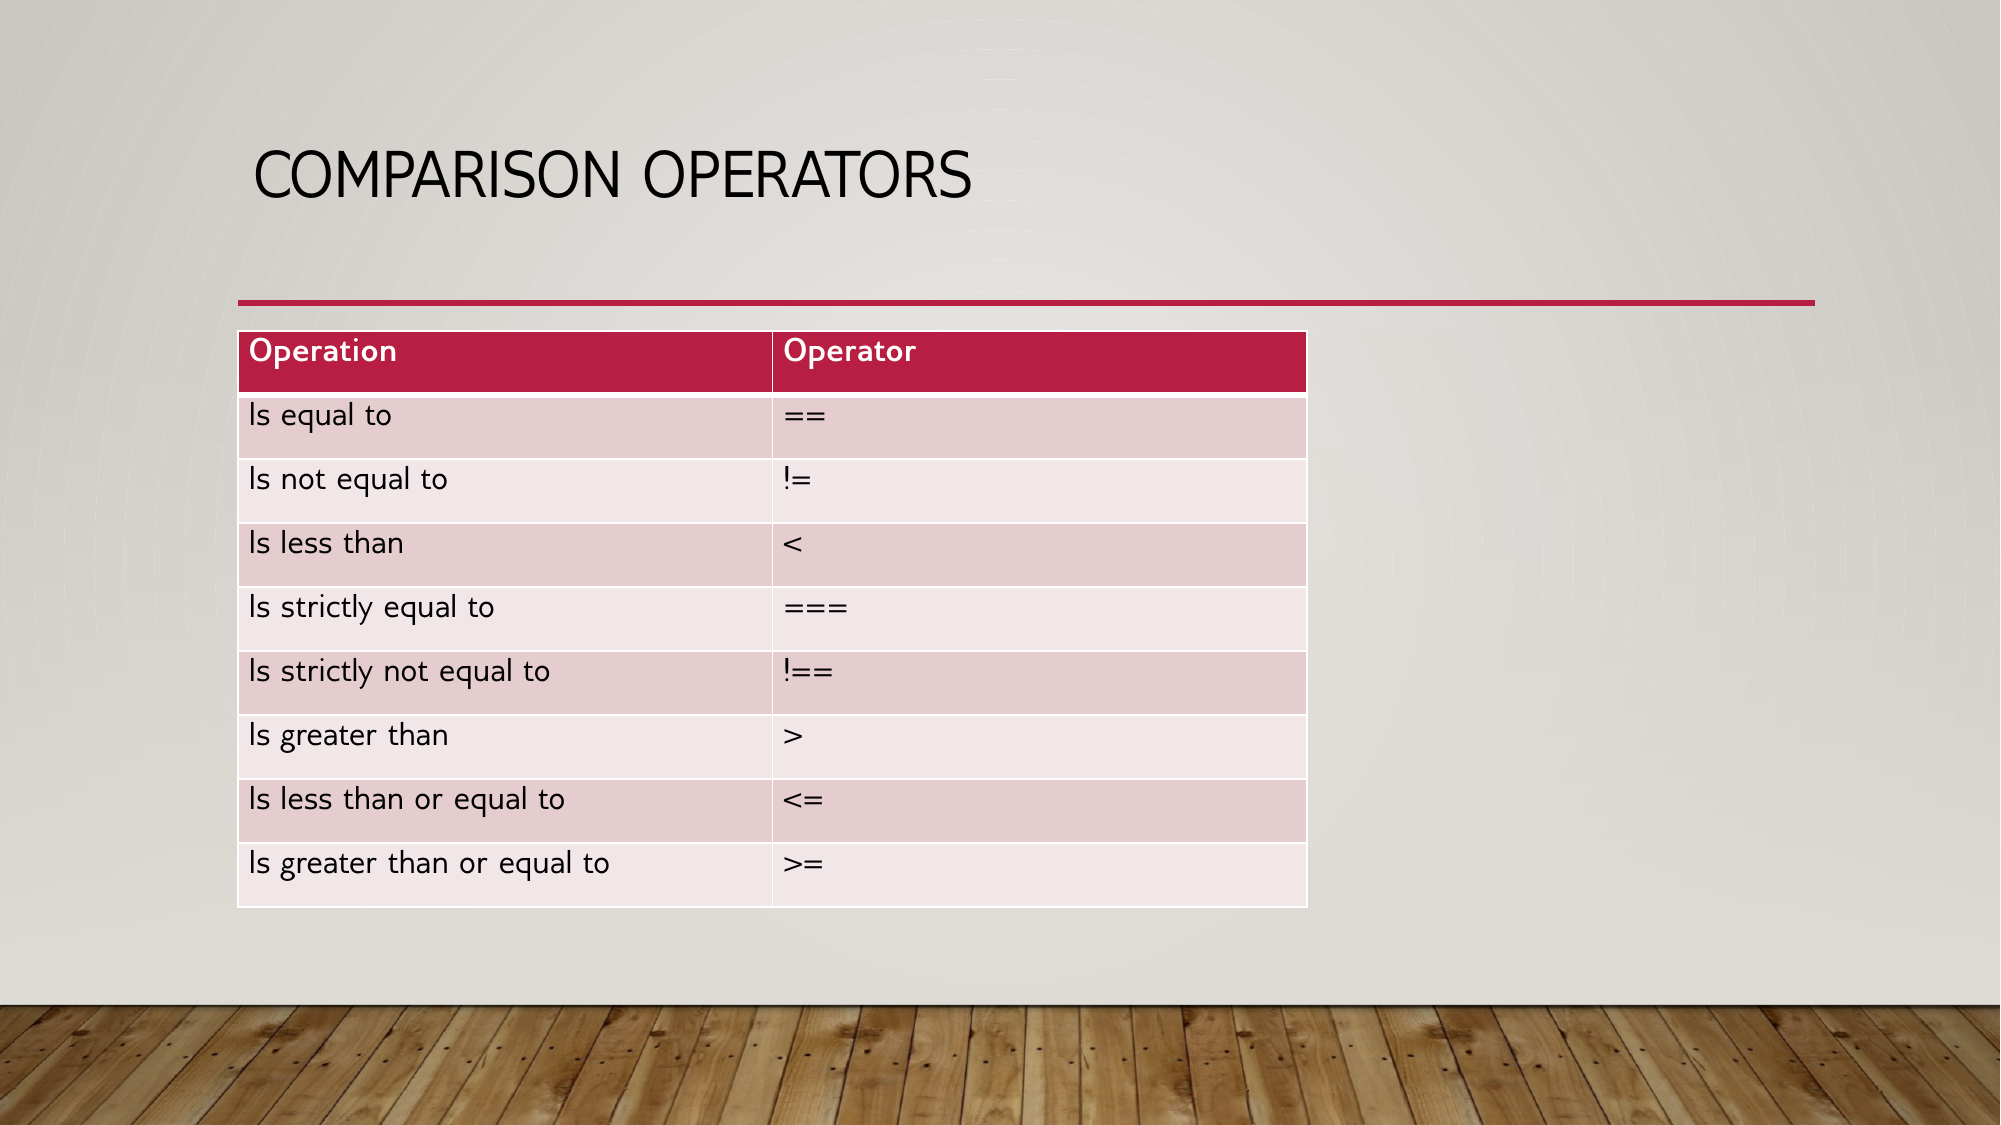

# Comparison Operators
| Operation | Operator |
| --- | --- |
| Is equal to | == |
| Is not equal to | != |
| Is less than | < |
| Is strictly equal to | === |
| Is strictly not equal to | !== |
| Is greater than | > |
| Is less than or equal to | <= |
| Is greater than or equal to | >= |